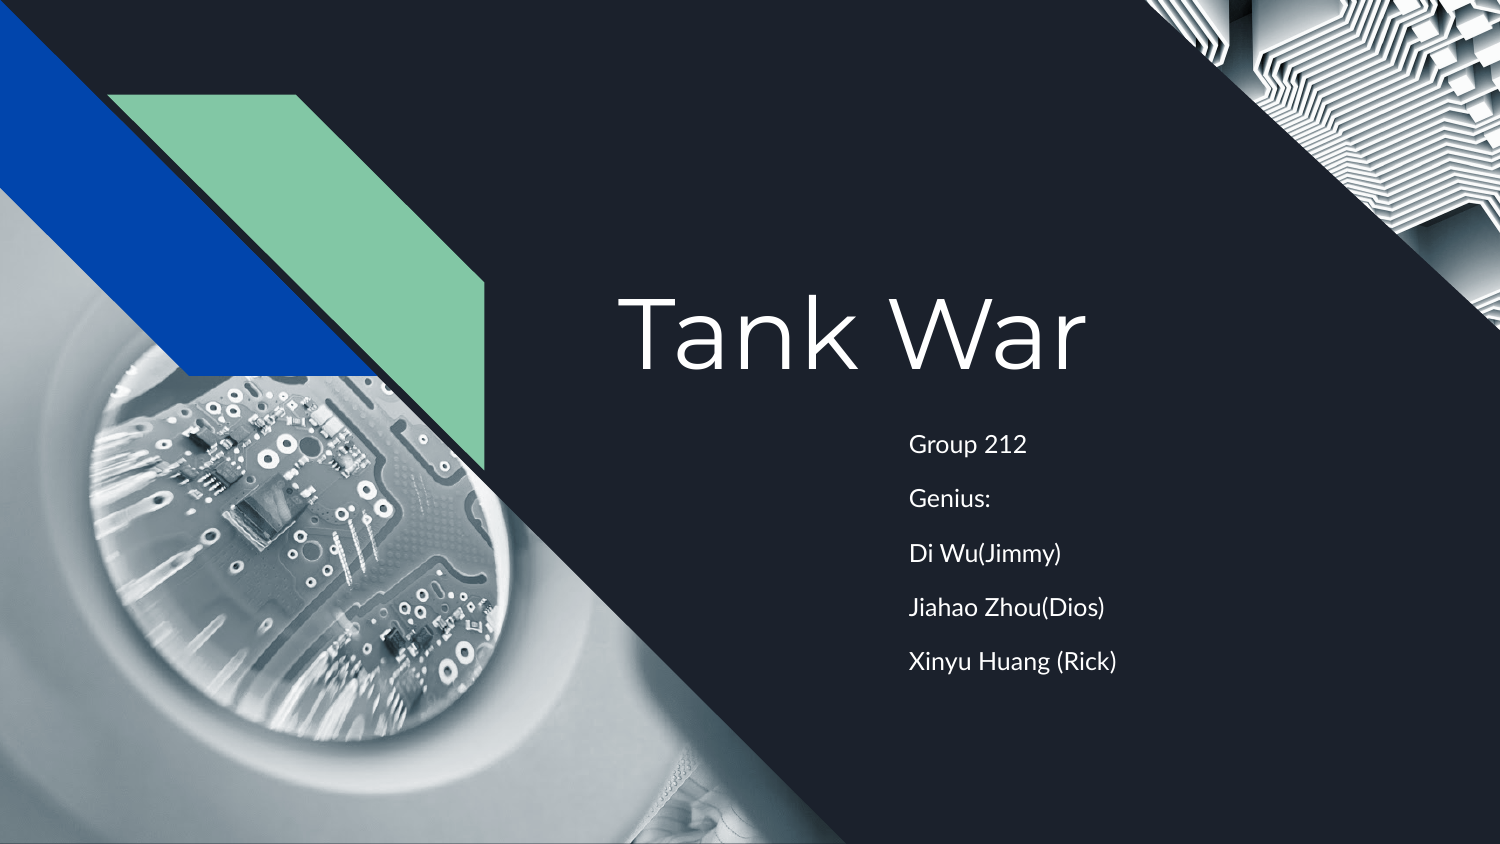

# Tank War
Group 212
Genius:
Di Wu(Jimmy)
Jiahao Zhou(Dios)
Xinyu Huang (Rick)